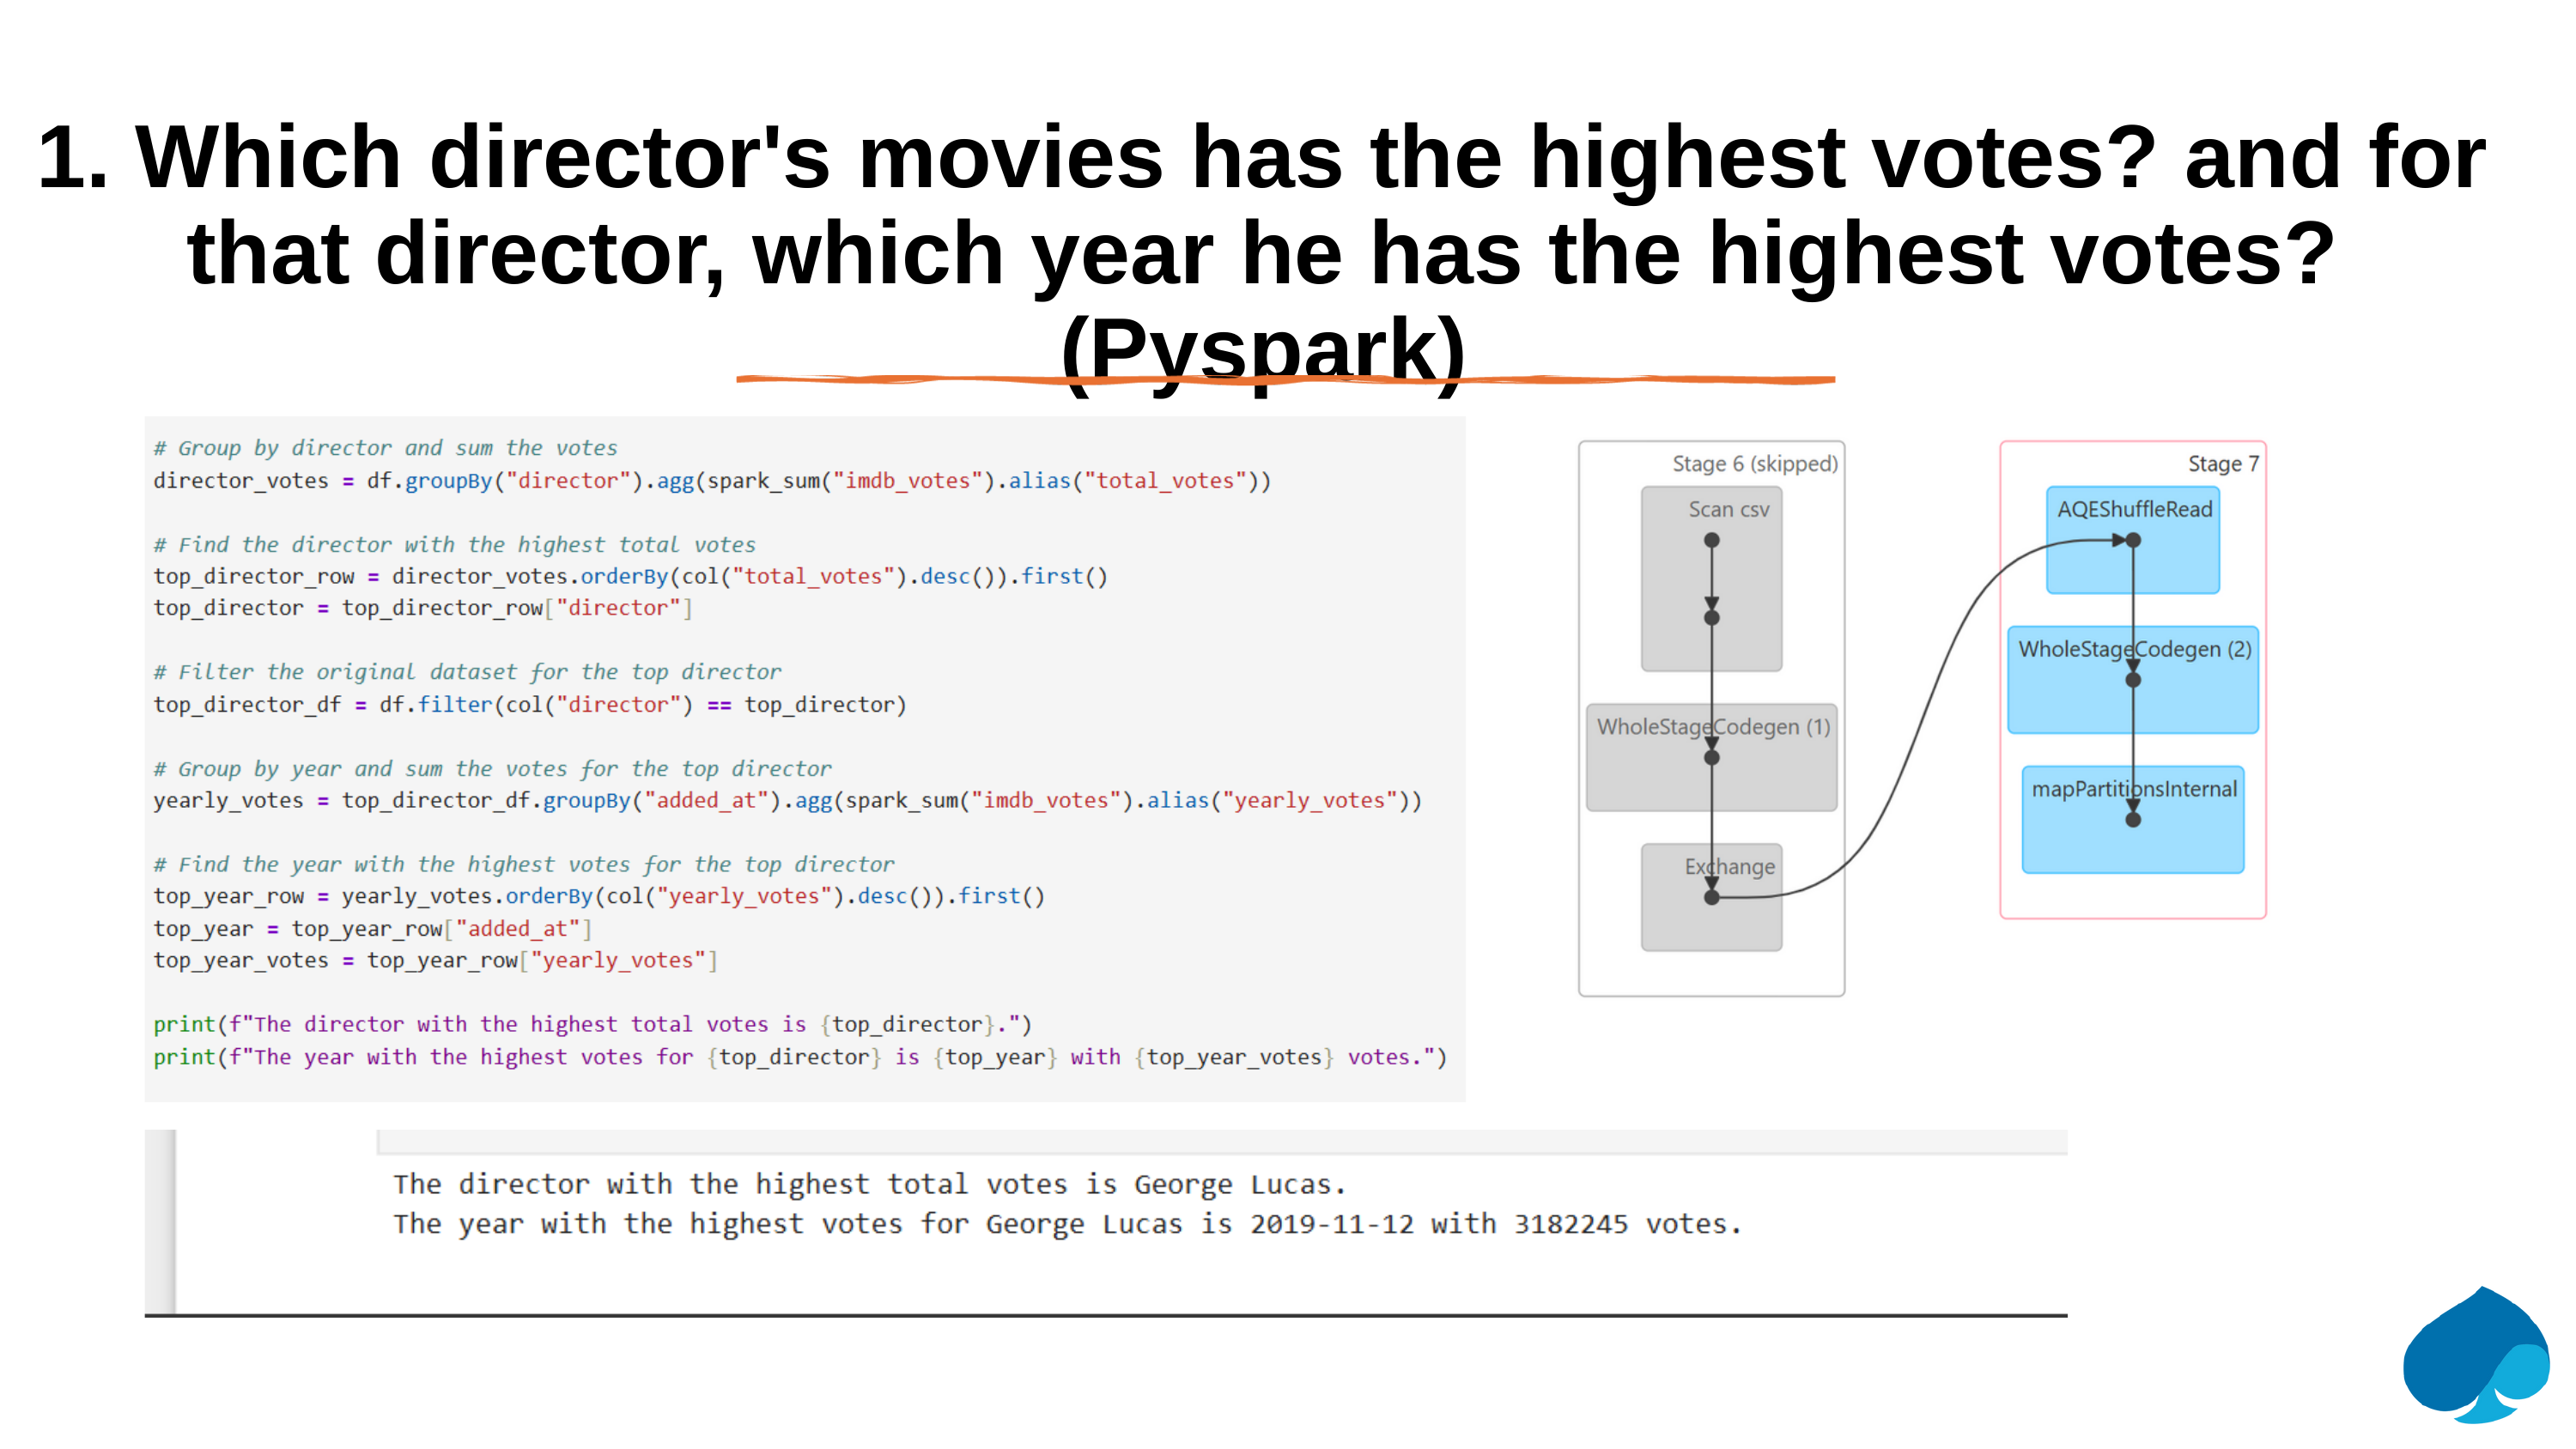

1. Which director's movies has the highest votes? and for that director, which year he has the highest votes? (Pyspark)